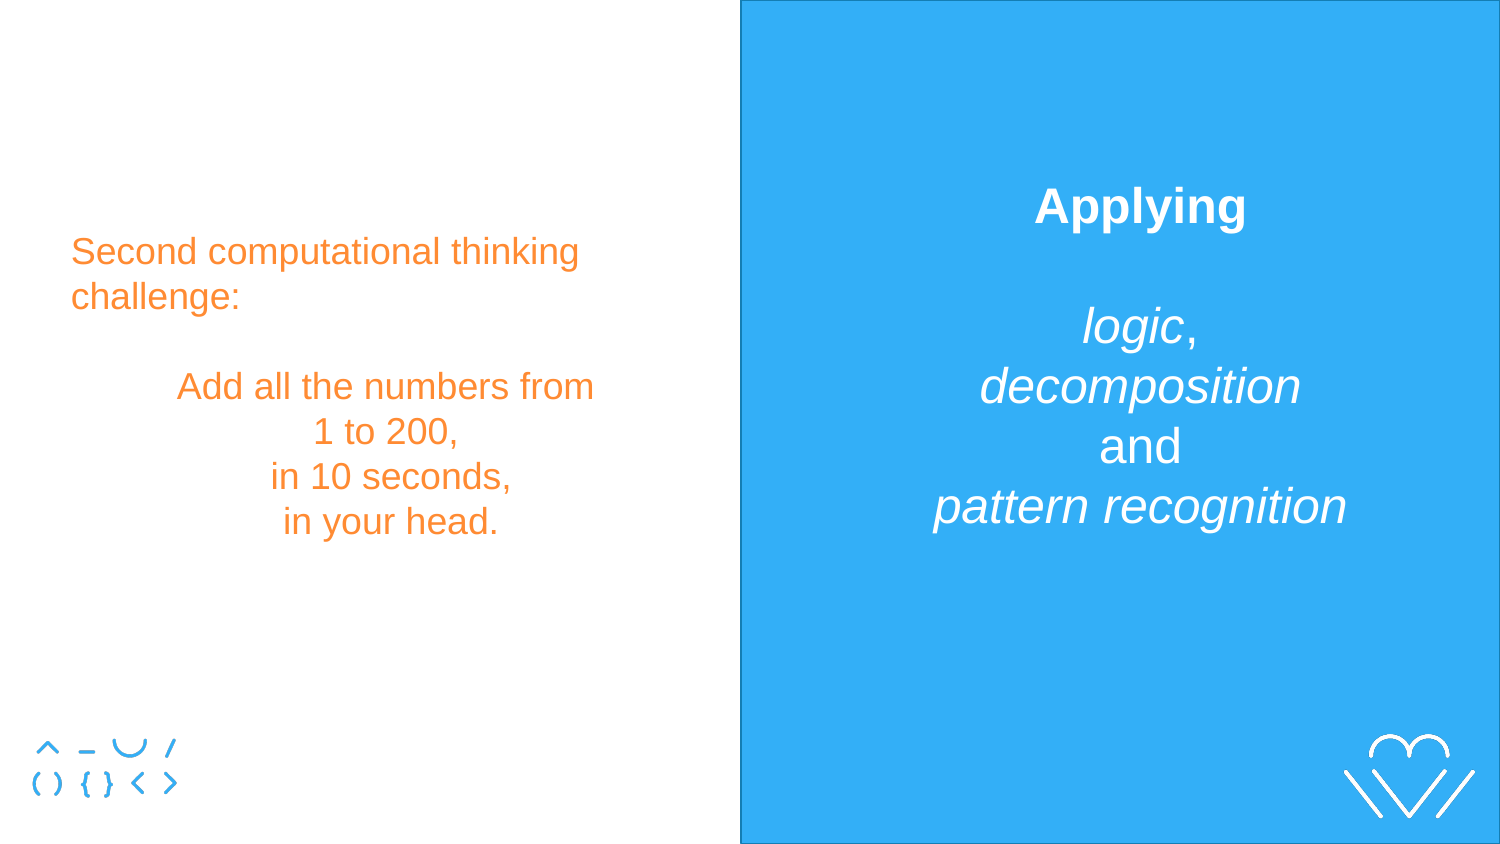

Applying
logic,
decomposition
and
pattern recognition
Second computational thinking  challenge:

Add all the numbers from
1 to 200,
in 10 seconds,
in your head.